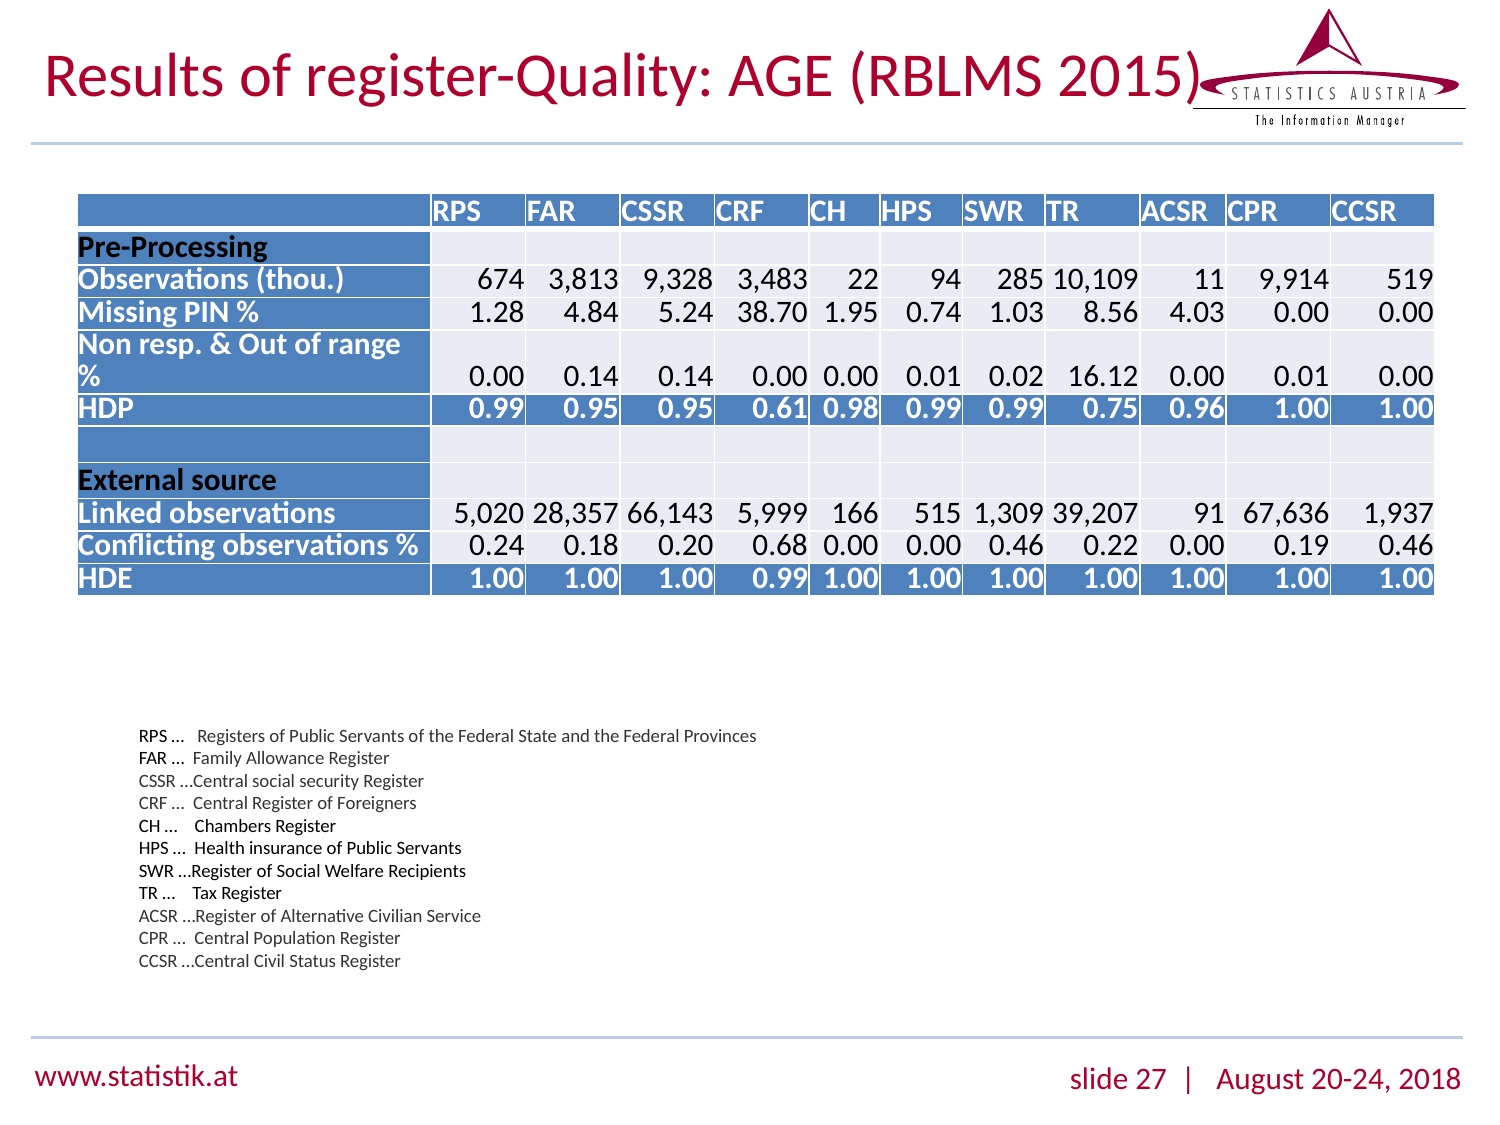

# Results of register-Quality: AGE (RBLMS 2015)
|  | RPS | FAR | CSSR | CRF | CH | HPS | SWR | TR | ACSR | CPR | CCSR |
| --- | --- | --- | --- | --- | --- | --- | --- | --- | --- | --- | --- |
| Pre-Processing |  |  |  |  |  |  |  |  |  |  |  |
| Observations (thou.) | 674 | 3,813 | 9,328 | 3,483 | 22 | 94 | 285 | 10,109 | 11 | 9,914 | 519 |
| Missing PIN % | 1.28 | 4.84 | 5.24 | 38.70 | 1.95 | 0.74 | 1.03 | 8.56 | 4.03 | 0.00 | 0.00 |
| Non resp. & Out of range % | 0.00 | 0.14 | 0.14 | 0.00 | 0.00 | 0.01 | 0.02 | 16.12 | 0.00 | 0.01 | 0.00 |
| HDP | 0.99 | 0.95 | 0.95 | 0.61 | 0.98 | 0.99 | 0.99 | 0.75 | 0.96 | 1.00 | 1.00 |
|  |  |  |  |  |  |  |  |  |  |  |  |
| External source |  |  |  |  |  |  |  |  |  |  |  |
| Linked observations | 5,020 | 28,357 | 66,143 | 5,999 | 166 | 515 | 1,309 | 39,207 | 91 | 67,636 | 1,937 |
| Conflicting observations % | 0.24 | 0.18 | 0.20 | 0.68 | 0.00 | 0.00 | 0.46 | 0.22 | 0.00 | 0.19 | 0.46 |
| HDE | 1.00 | 1.00 | 1.00 | 0.99 | 1.00 | 1.00 | 1.00 | 1.00 | 1.00 | 1.00 | 1.00 |
RPS …   Registers of Public Servants of the Federal State and the Federal Provinces
FAR …  Family Allowance Register
CSSR …Central social security Register
CRF …  Central Register of Foreigners
CH …    Chambers Register
HPS …  Health insurance of Public Servants
SWR …Register of Social Welfare Recipients
TR …    Tax Register
ACSR …Register of Alternative Civilian Service
CPR …  Central Population Register
CCSR …Central Civil Status Register